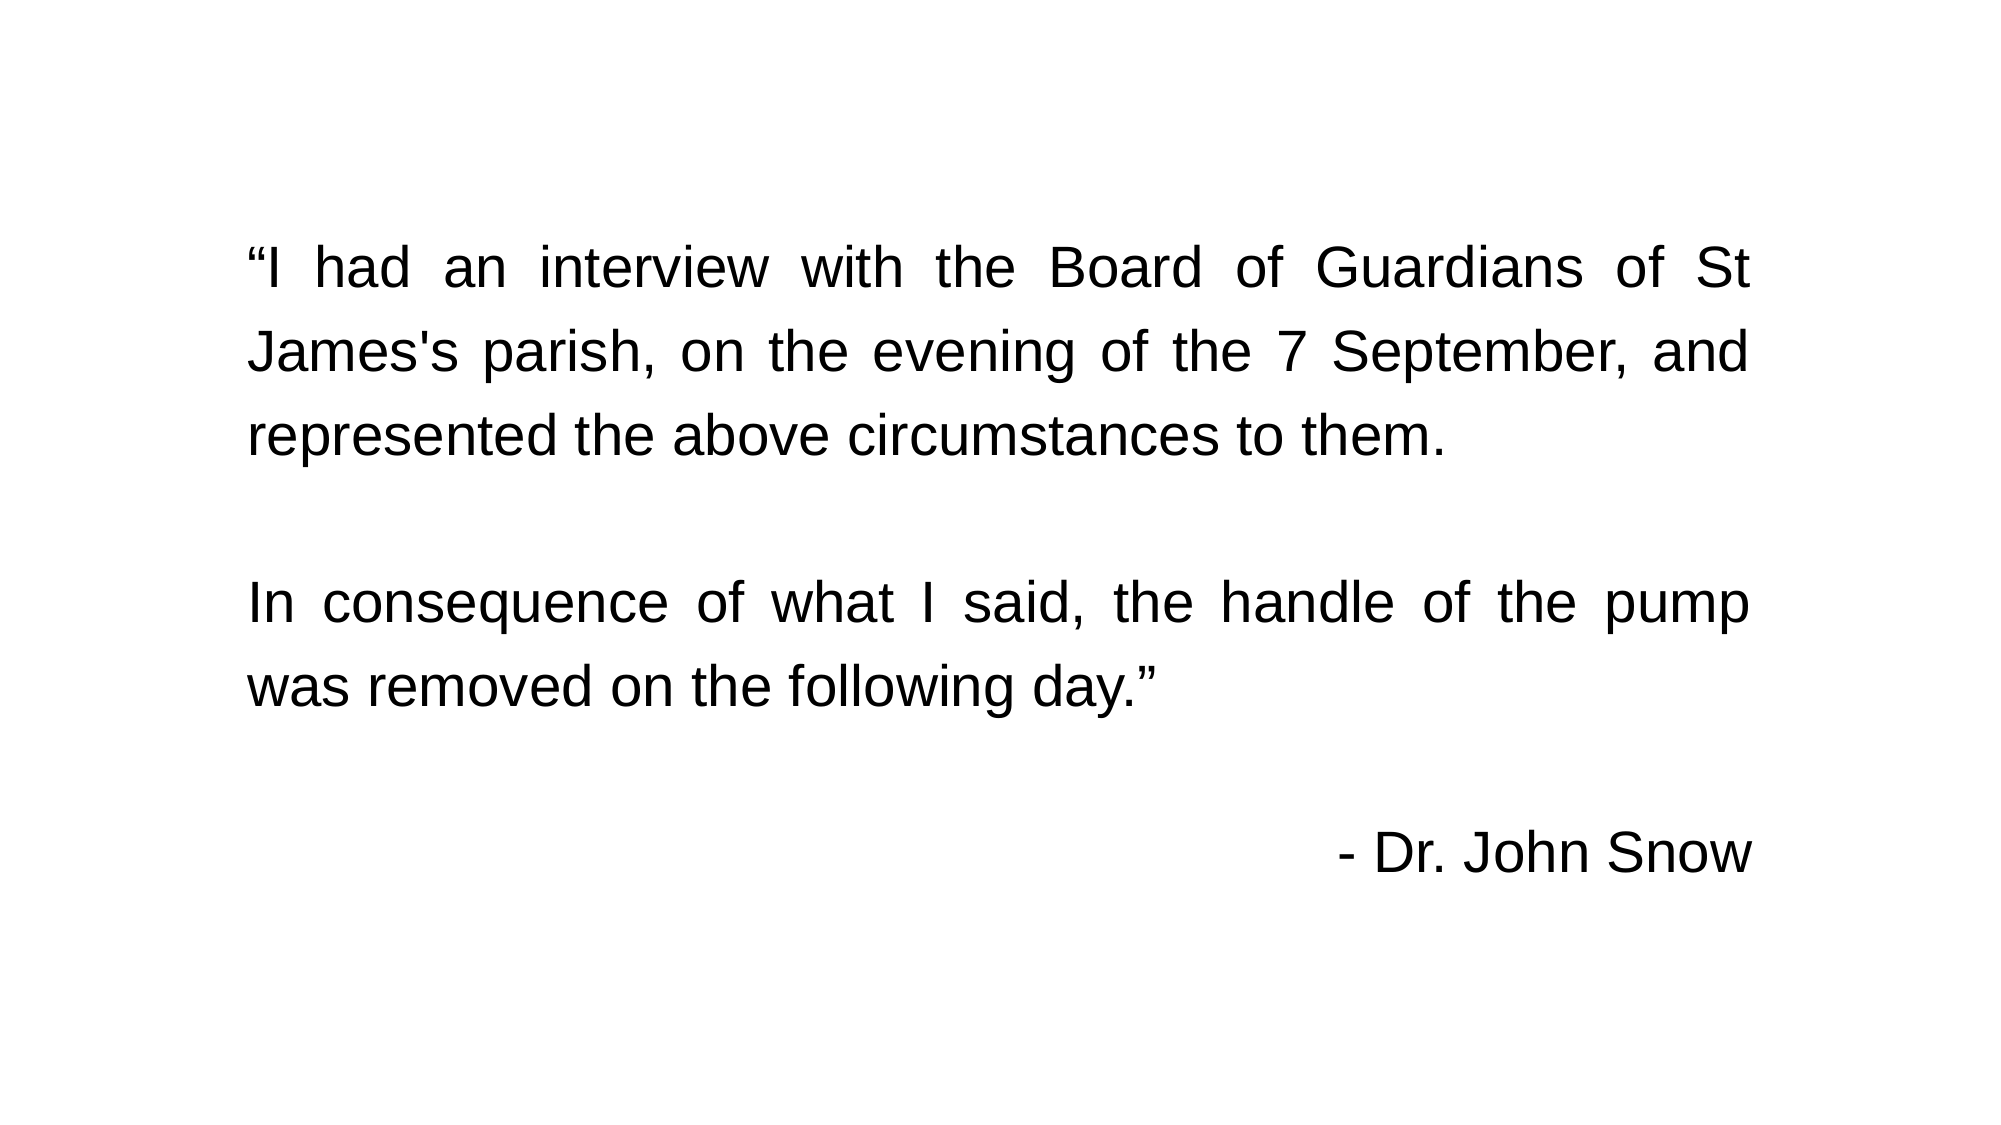

“I had an interview with the Board of Guardians of St James's parish, on the evening of the 7 September, and represented the above circumstances to them.

In consequence of what I said, the handle of the pump was removed on the following day.”

- Dr. John Snow